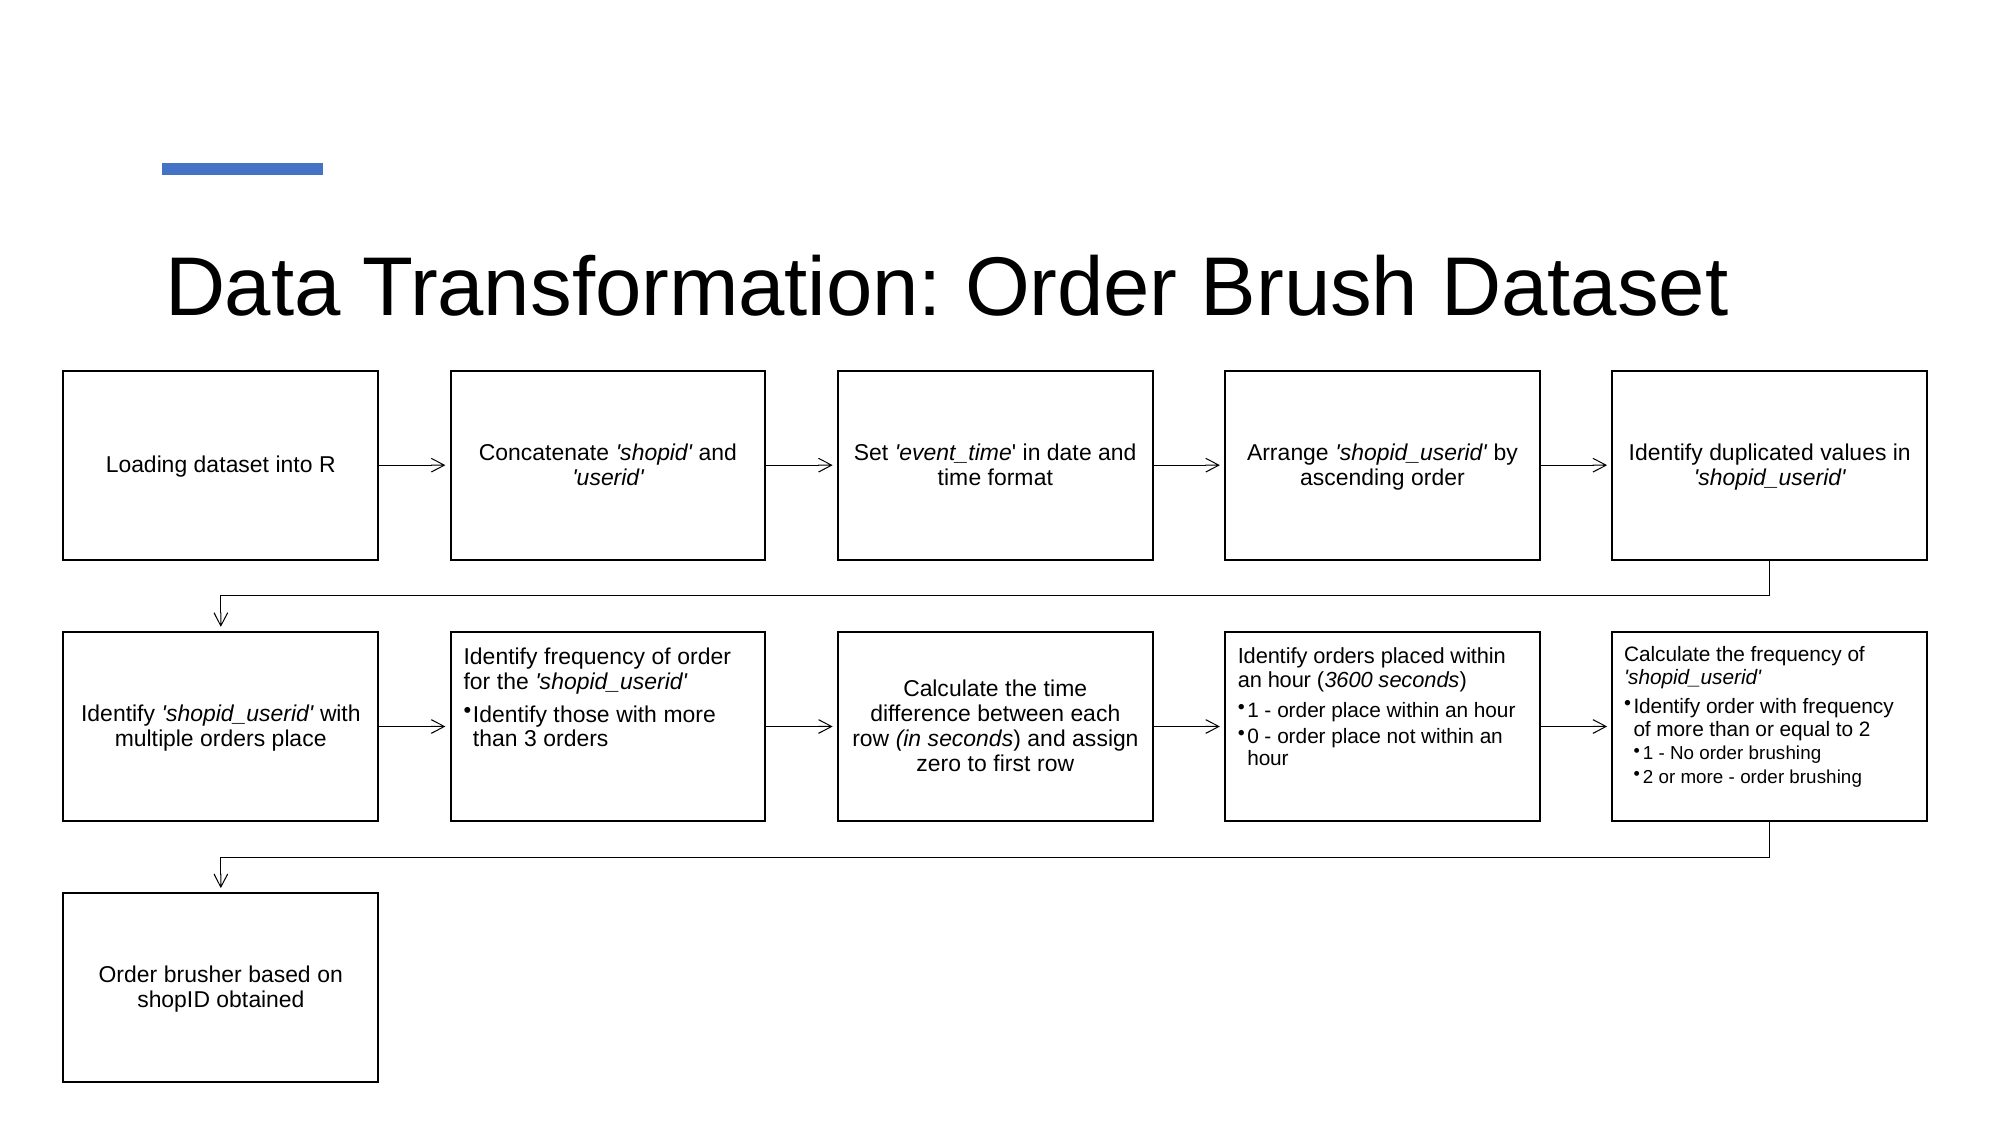

# Data Transformation: Order Brush Dataset

Loading dataset into R

Concatenate 'shopid' and 'userid'

Set 'event_time' in date and time format

Arrange 'shopid_userid' by ascending order

Identify duplicated values in 'shopid_userid'

Identify 'shopid_userid' with multiple orders place

Identify frequency of order for the 'shopid_userid'
Identify those with more than 3 orders

Calculate the time difference between each row (in seconds) and assign zero to first row

Identify orders placed within an hour (3600 seconds)
1 - order place within an hour
0 - order place not within an hour

Calculate the frequency of 'shopid_userid'
Identify order with frequency of more than or equal to 2
1 - No order brushing
2 or more - order brushing
Order brusher based on shopID obtained